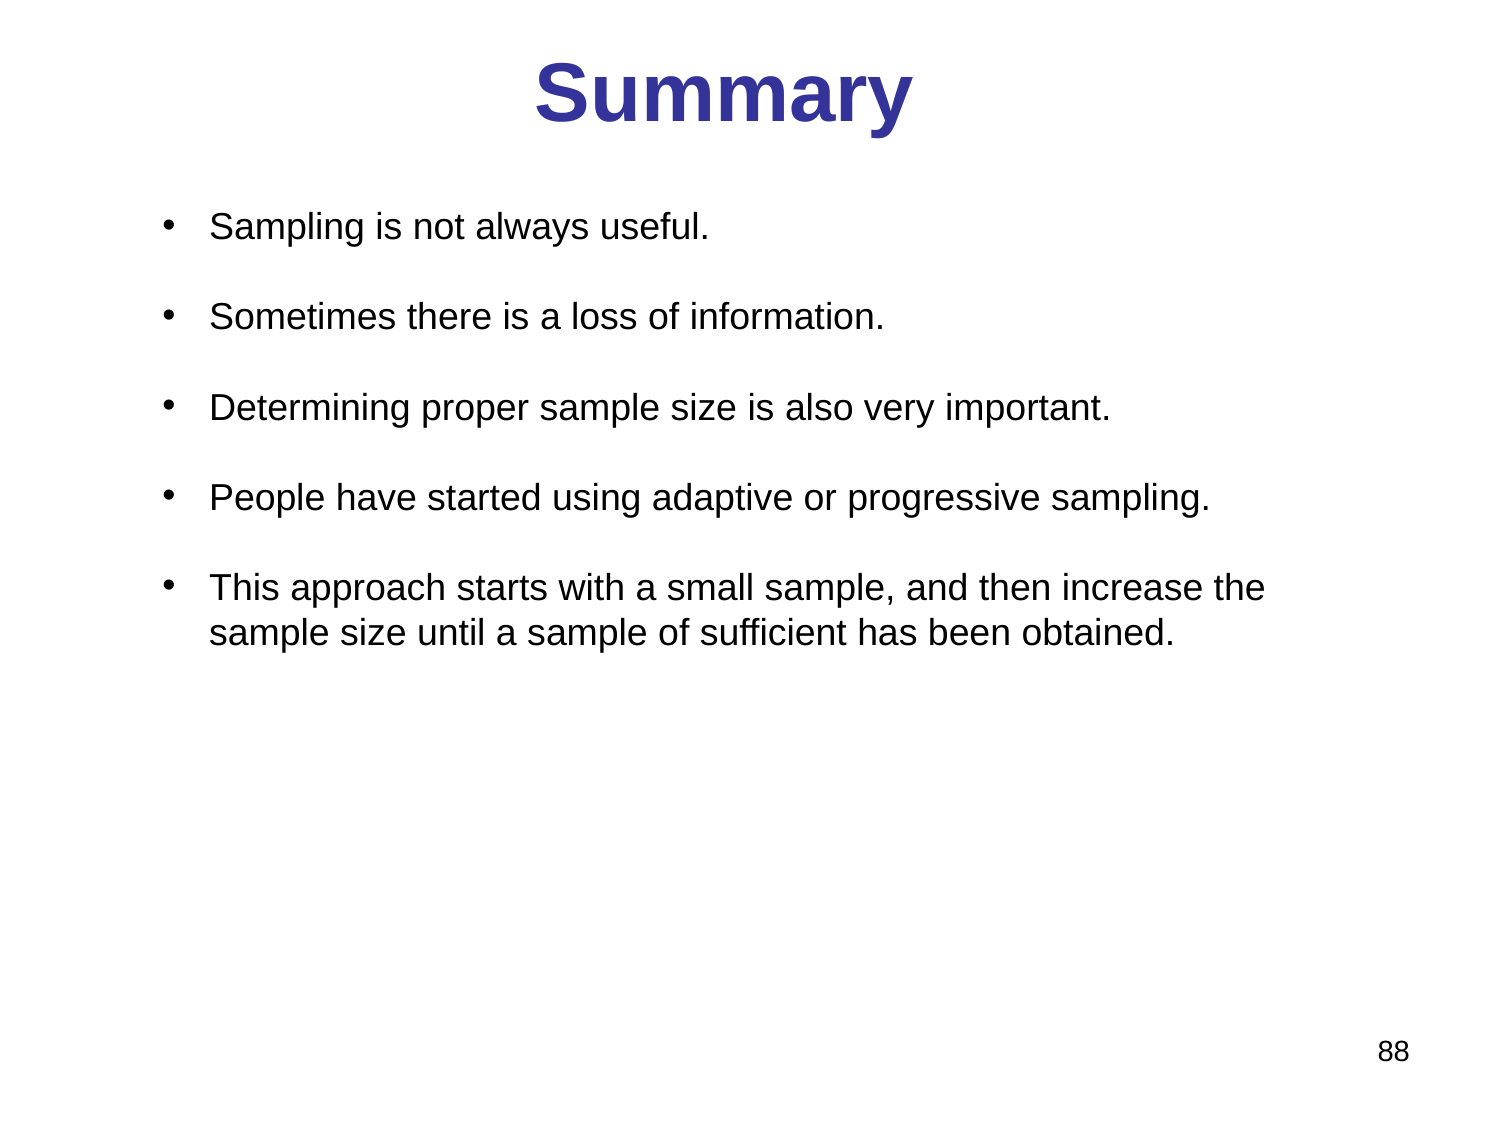

# Summary

Sampling is not always useful.

Sometimes there is a loss of information.

Determining proper sample size is also very important.

People have started using adaptive or progressive sampling.

This approach starts with a small sample, and then increase the sample size until a sample of sufficient has been obtained.

88